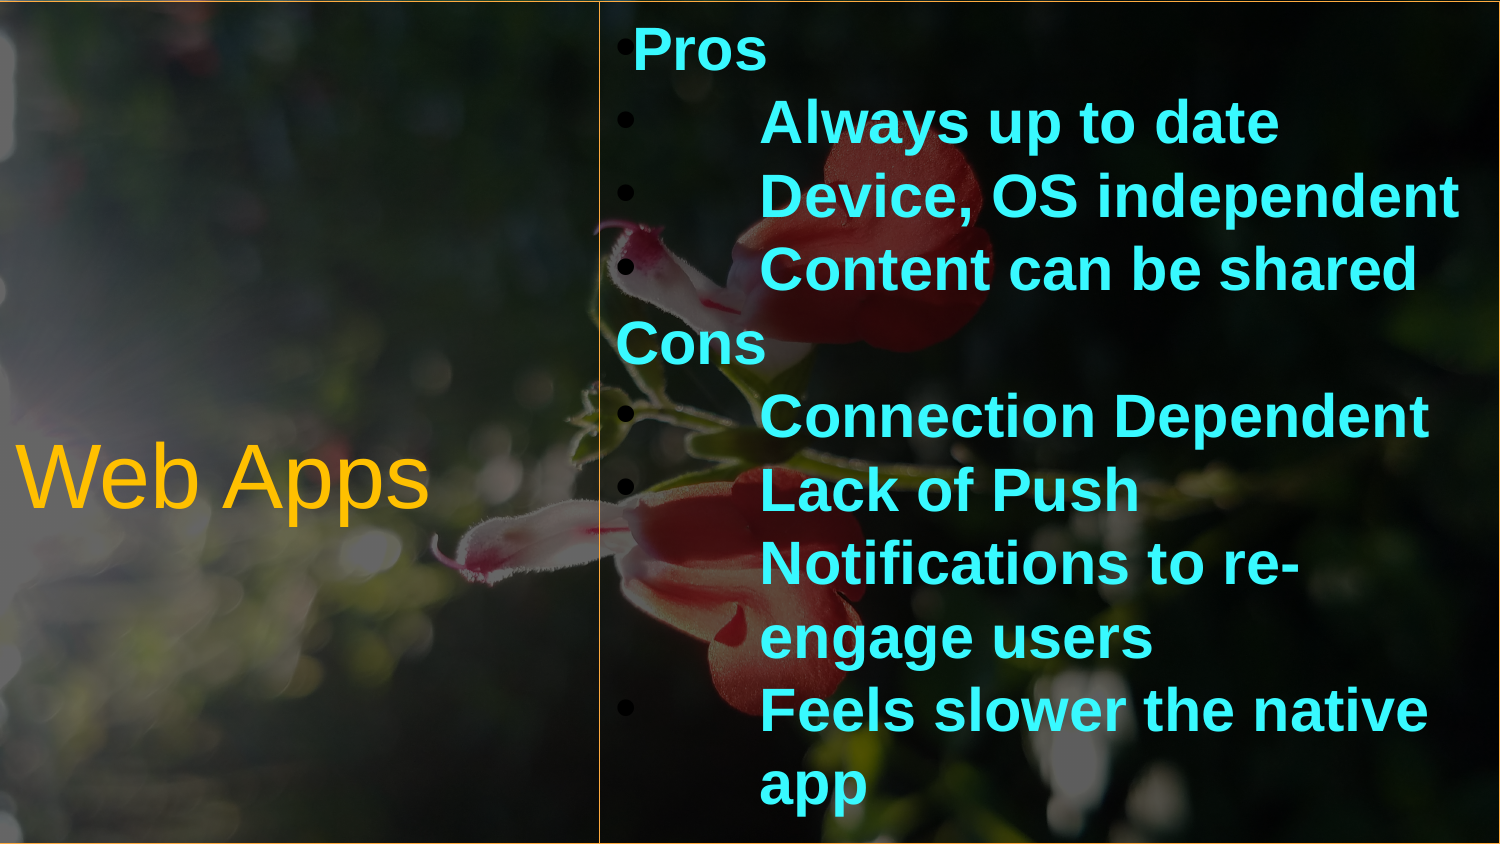

Web Apps
Pros
Always up to date
Device, OS independent
Content can be shared
Cons
Connection Dependent
Lack of Push Notifications to re-engage users
Feels slower the native app